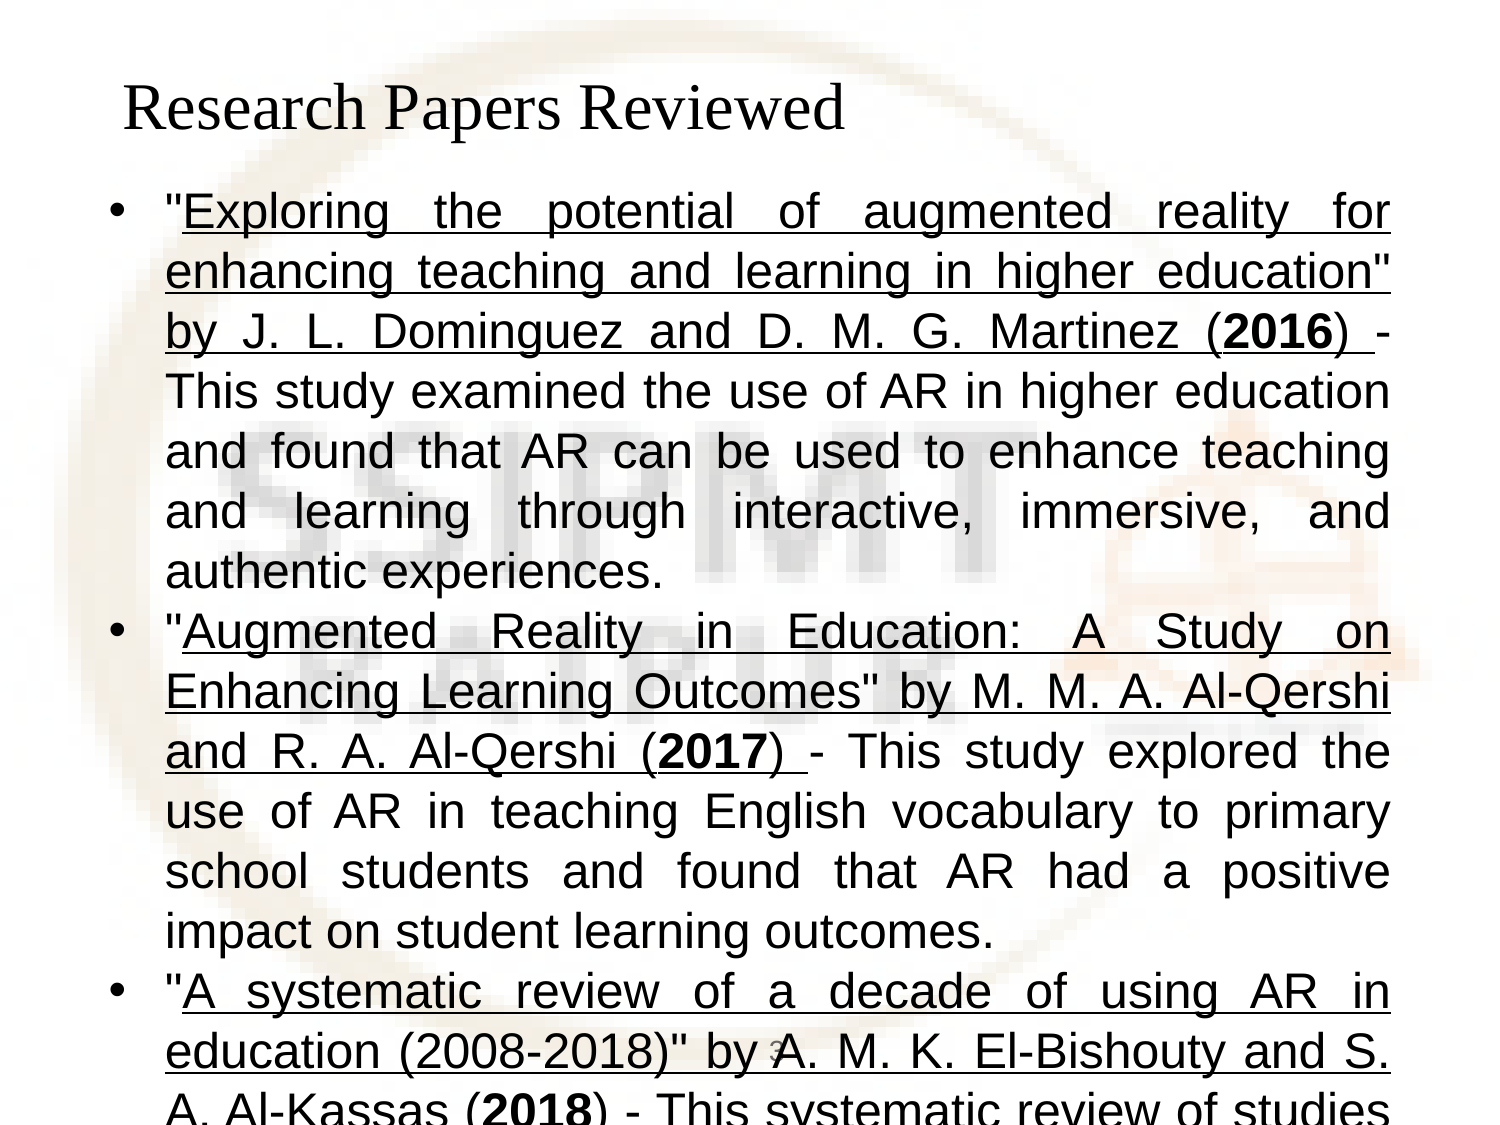

# Research Papers Reviewed
"Exploring the potential of augmented reality for enhancing teaching and learning in higher education" by J. L. Dominguez and D. M. G. Martinez (2016) - This study examined the use of AR in higher education and found that AR can be used to enhance teaching and learning through interactive, immersive, and authentic experiences.
"Augmented Reality in Education: A Study on Enhancing Learning Outcomes" by M. M. A. Al-Qershi and R. A. Al-Qershi (2017) - This study explored the use of AR in teaching English vocabulary to primary school students and found that AR had a positive impact on student learning outcomes.
"A systematic review of a decade of using AR in education (2008-2018)" by A. M. K. El-Bishouty and S. A. Al-Kassas (2018) - This systematic review of studies on AR in education found that AR has a positive impact on student motivation and interaction.
3